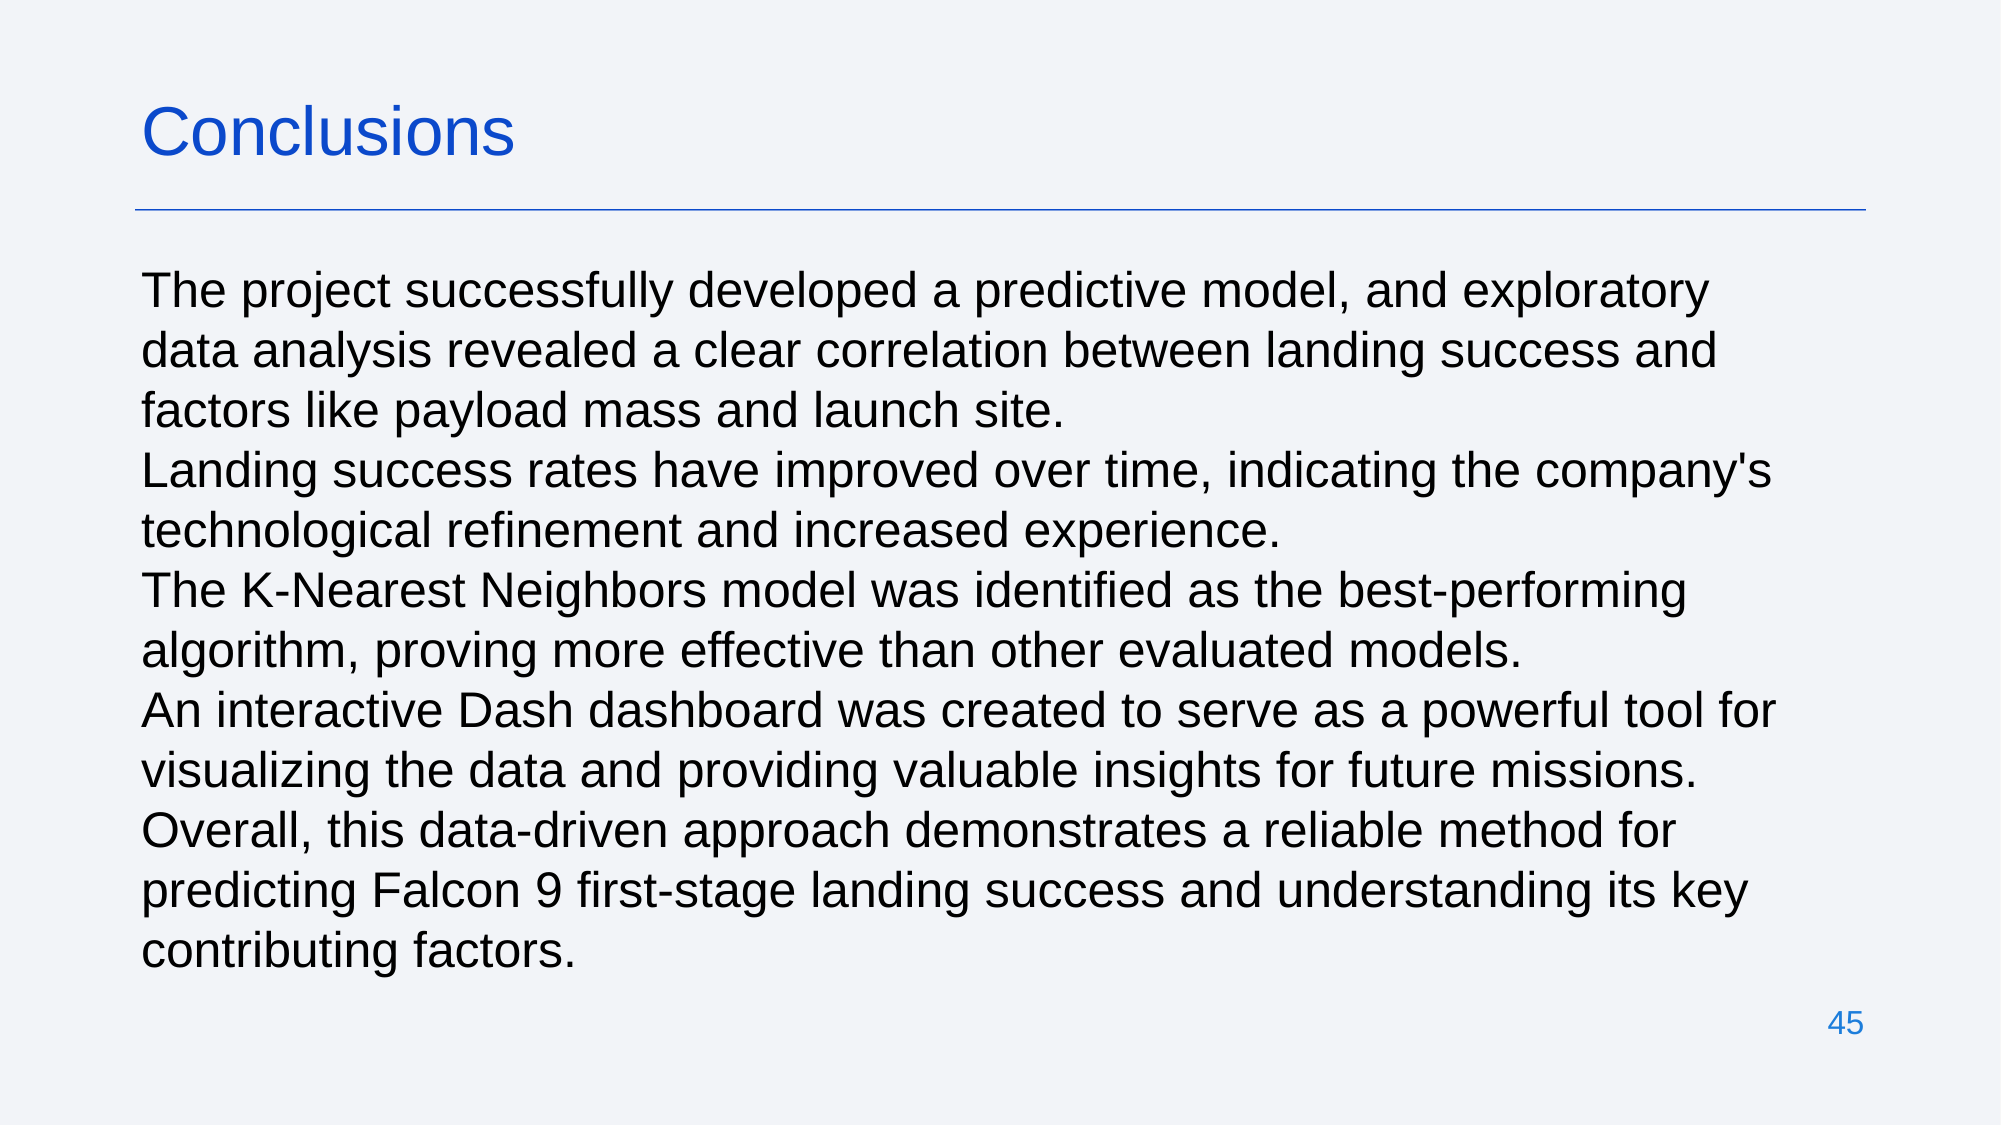

Conclusions
The project successfully developed a predictive model, and exploratory data analysis revealed a clear correlation between landing success and factors like payload mass and launch site.
Landing success rates have improved over time, indicating the company's technological refinement and increased experience.
The K-Nearest Neighbors model was identified as the best-performing algorithm, proving more effective than other evaluated models.
An interactive Dash dashboard was created to serve as a powerful tool for visualizing the data and providing valuable insights for future missions.
Overall, this data-driven approach demonstrates a reliable method for predicting Falcon 9 first-stage landing success and understanding its key contributing factors.
45